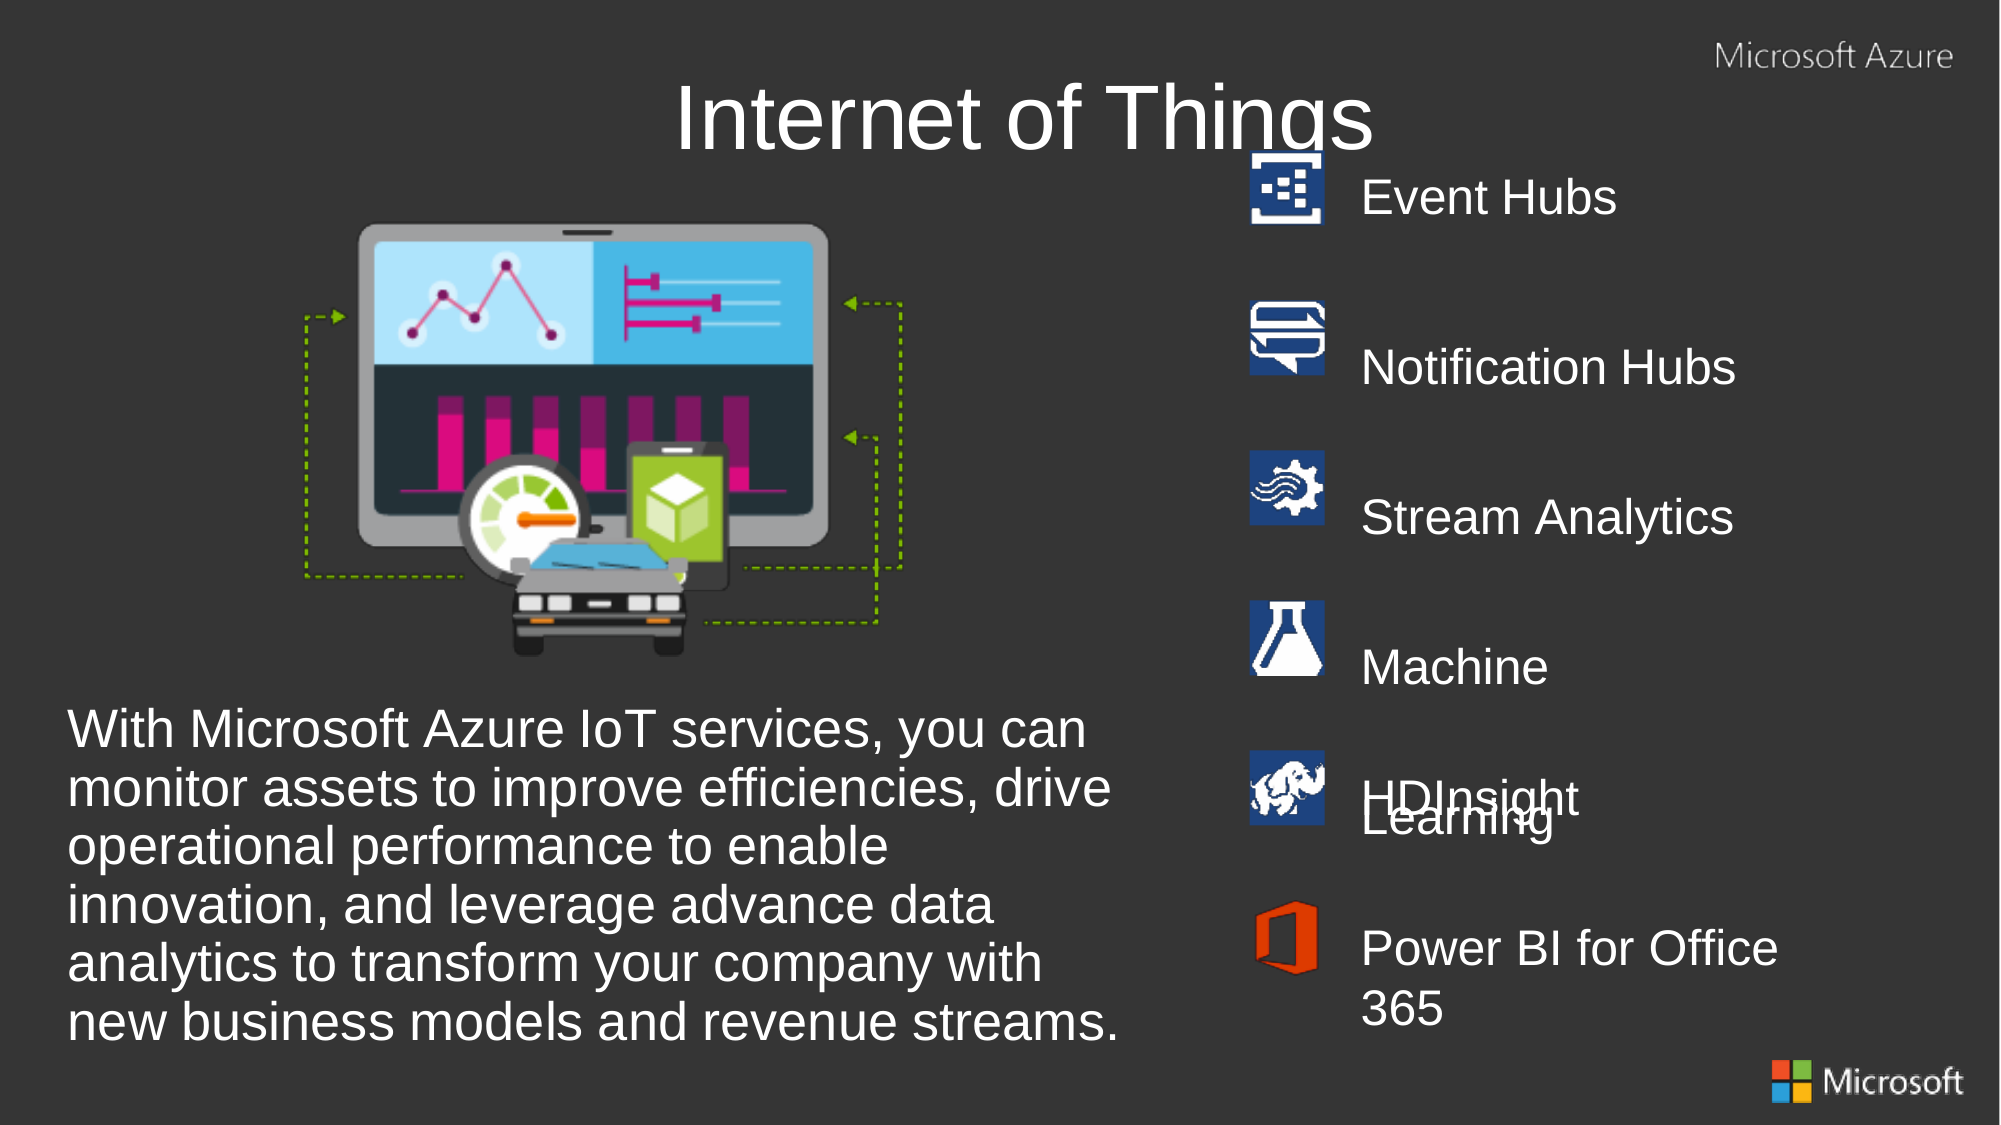

# Internet of Things

Event Hubs
Notification Hubs Stream Analytics Machine Learning

With Microsoft Azure IoT services, you can monitor assets to improve efficiencies, drive operational performance to enable innovation, and leverage advance data analytics to transform your company with new business models and revenue streams.

HDInsight

Power BI for Office 365